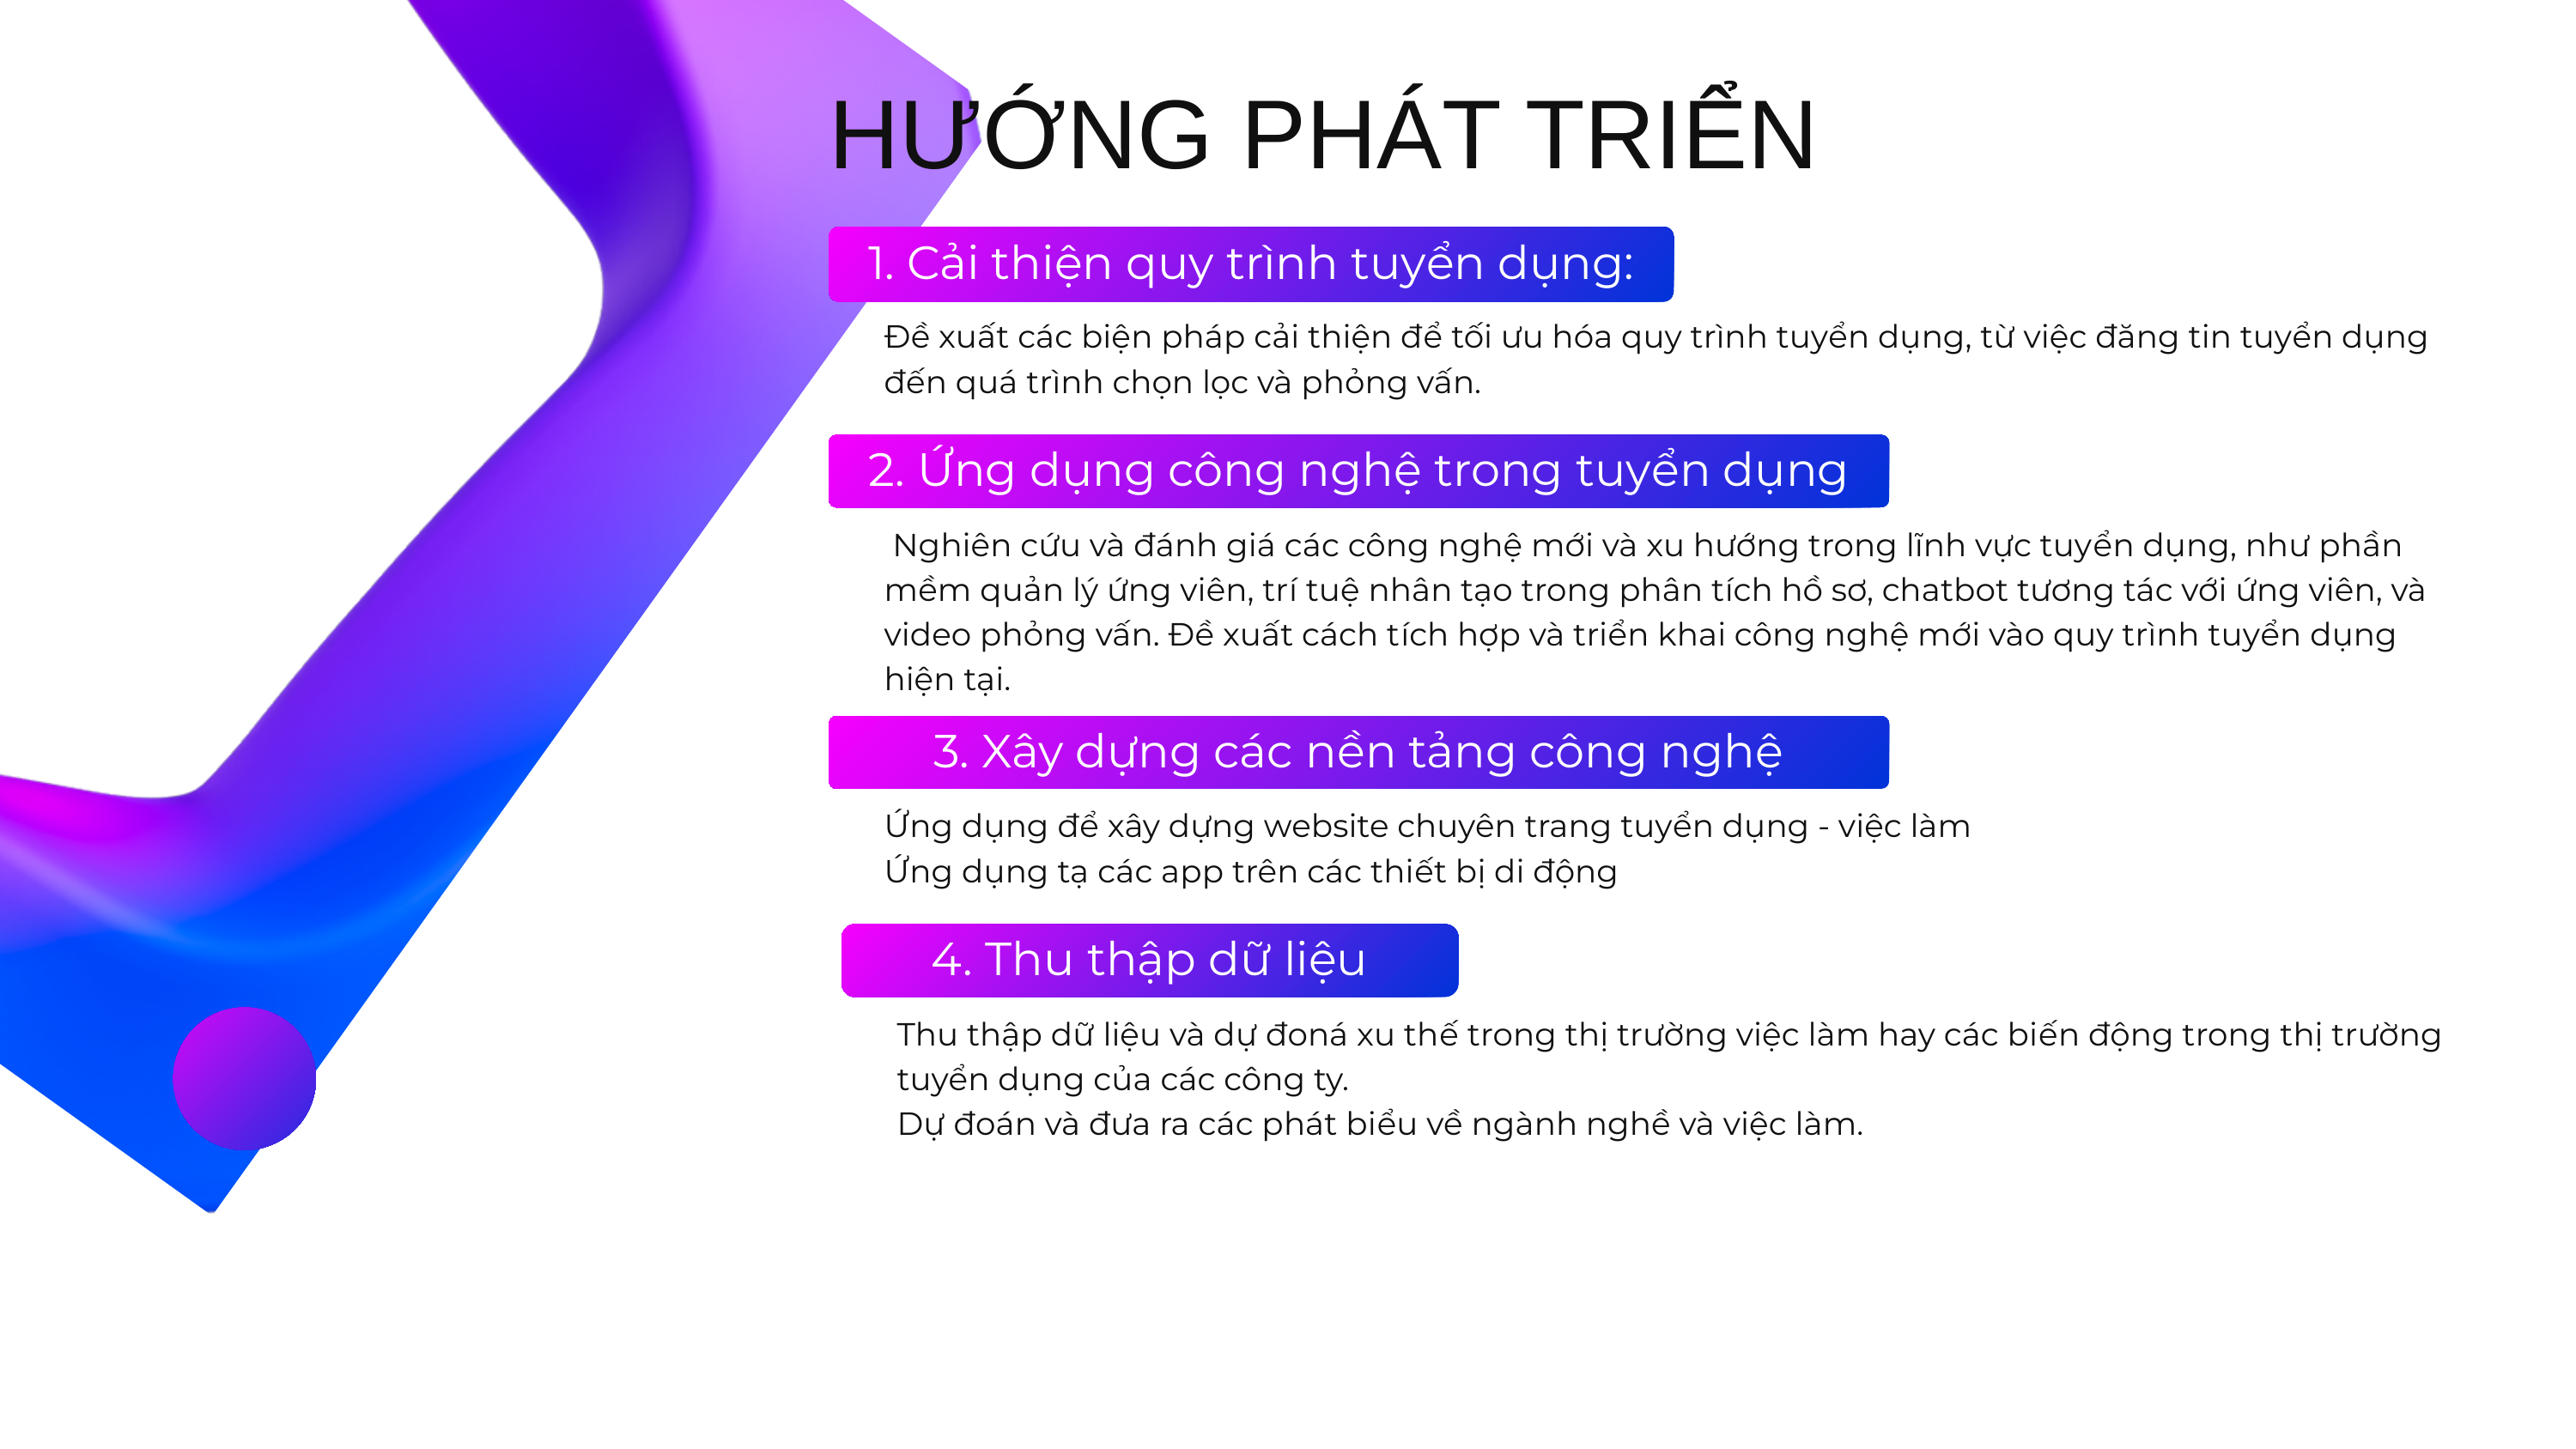

HƯỚNG PHÁT TRIỂN

1. Cải thiện quy trình tuyển dụng:
Đề xuất các biện pháp cải thiện để tối ưu hóa quy trình tuyển dụng, từ việc đăng tin tuyển dụng đến quá trình chọn lọc và phỏng vấn.

2. Ứng dụng công nghệ trong tuyển dụng
 Nghiên cứu và đánh giá các công nghệ mới và xu hướng trong lĩnh vực tuyển dụng, như phần mềm quản lý ứng viên, trí tuệ nhân tạo trong phân tích hồ sơ, chatbot tương tác với ứng viên, và video phỏng vấn. Đề xuất cách tích hợp và triển khai công nghệ mới vào quy trình tuyển dụng hiện tại.

3. Xây dựng các nền tảng công nghệ
Ứng dụng để xây dựng website chuyên trang tuyển dụng - việc làm
Ứng dụng tạ các app trên các thiết bị di động

4. Thu thập dữ liệu
Thu thập dữ liệu và dự đoná xu thế trong thị trường việc làm hay các biến động trong thị trường tuyển dụng của các công ty.
Dự đoán và đưa ra các phát biểu về ngành nghề và việc làm.